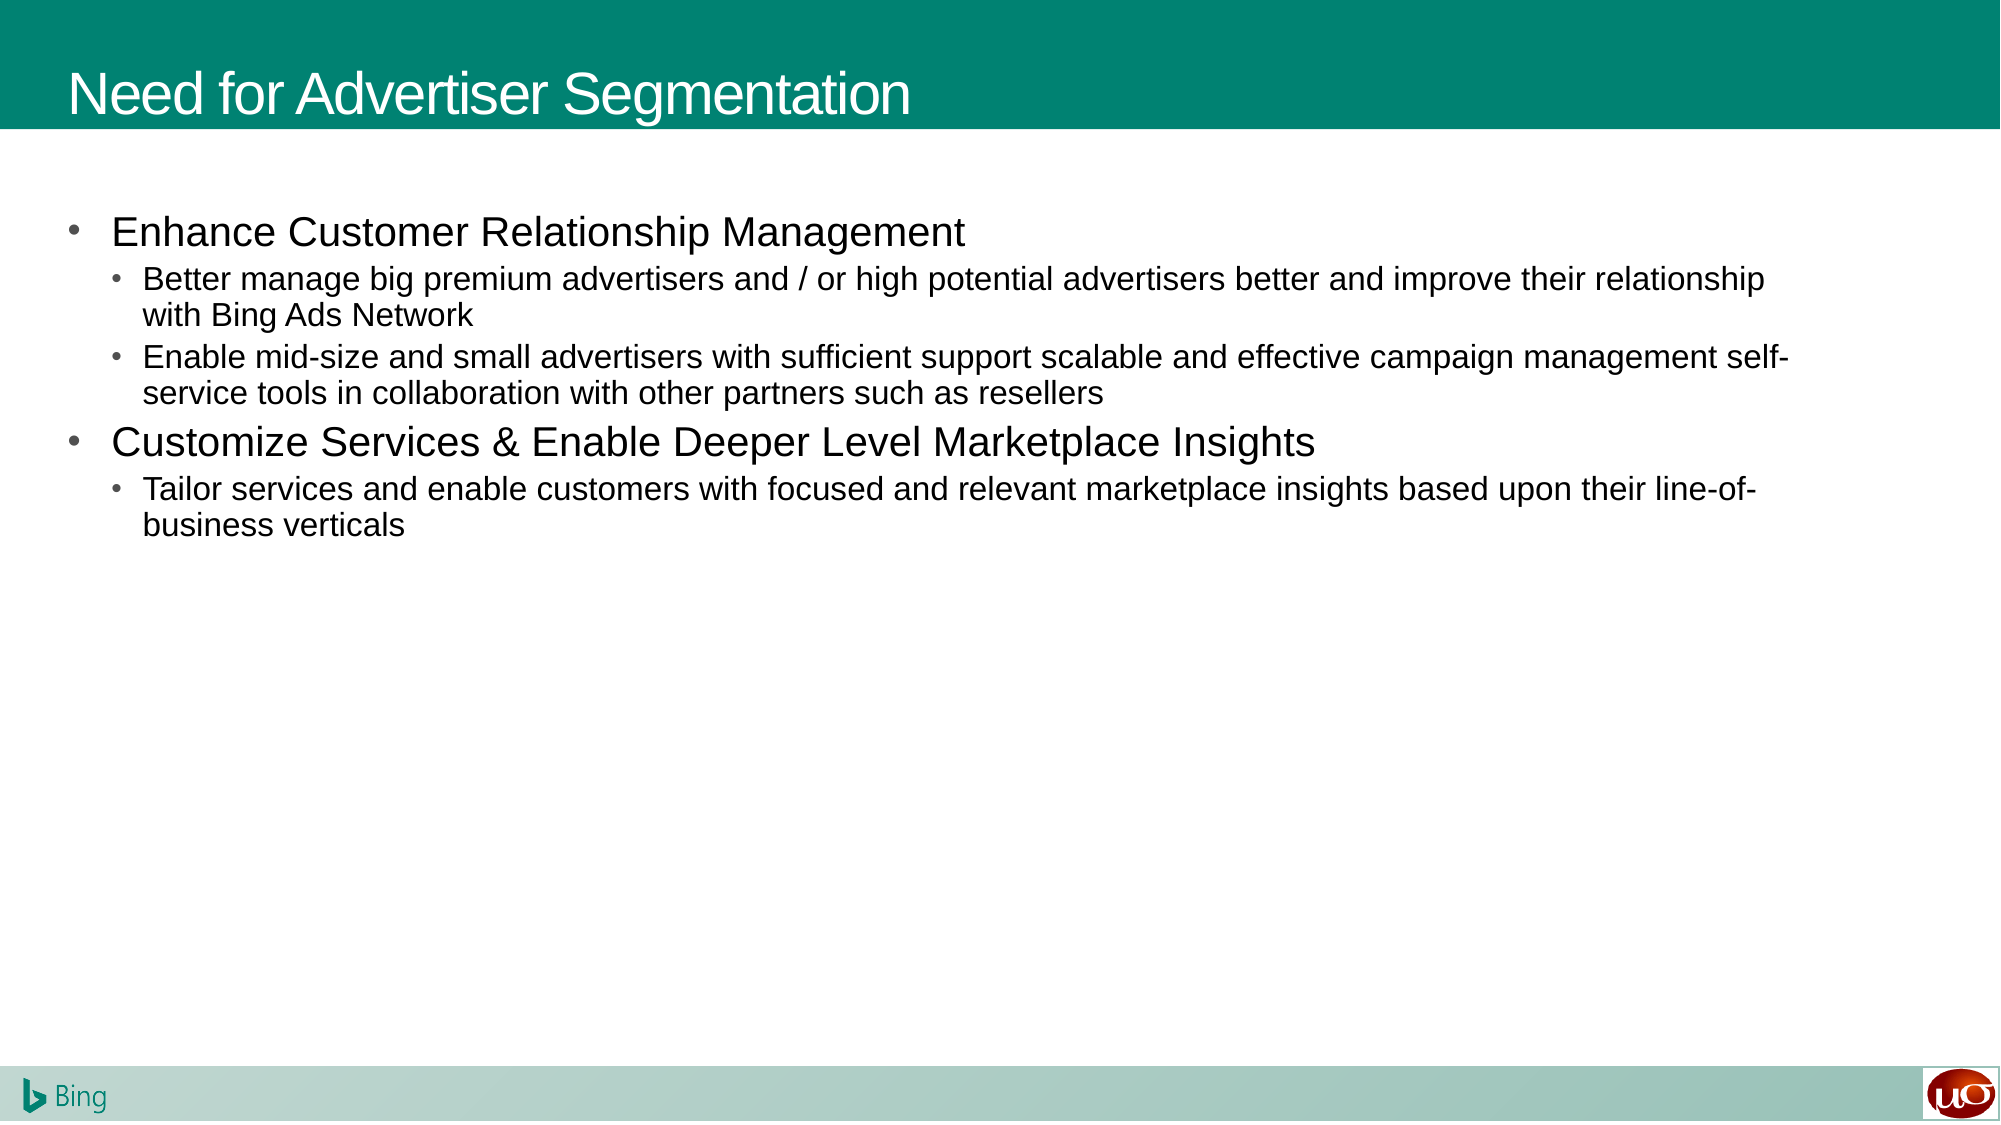

# Need for Advertiser Segmentation
Enhance Customer Relationship Management
Better manage big premium advertisers and / or high potential advertisers better and improve their relationship with Bing Ads Network
Enable mid-size and small advertisers with sufficient support scalable and effective campaign management self-service tools in collaboration with other partners such as resellers
Customize Services & Enable Deeper Level Marketplace Insights
Tailor services and enable customers with focused and relevant marketplace insights based upon their line-of-business verticals